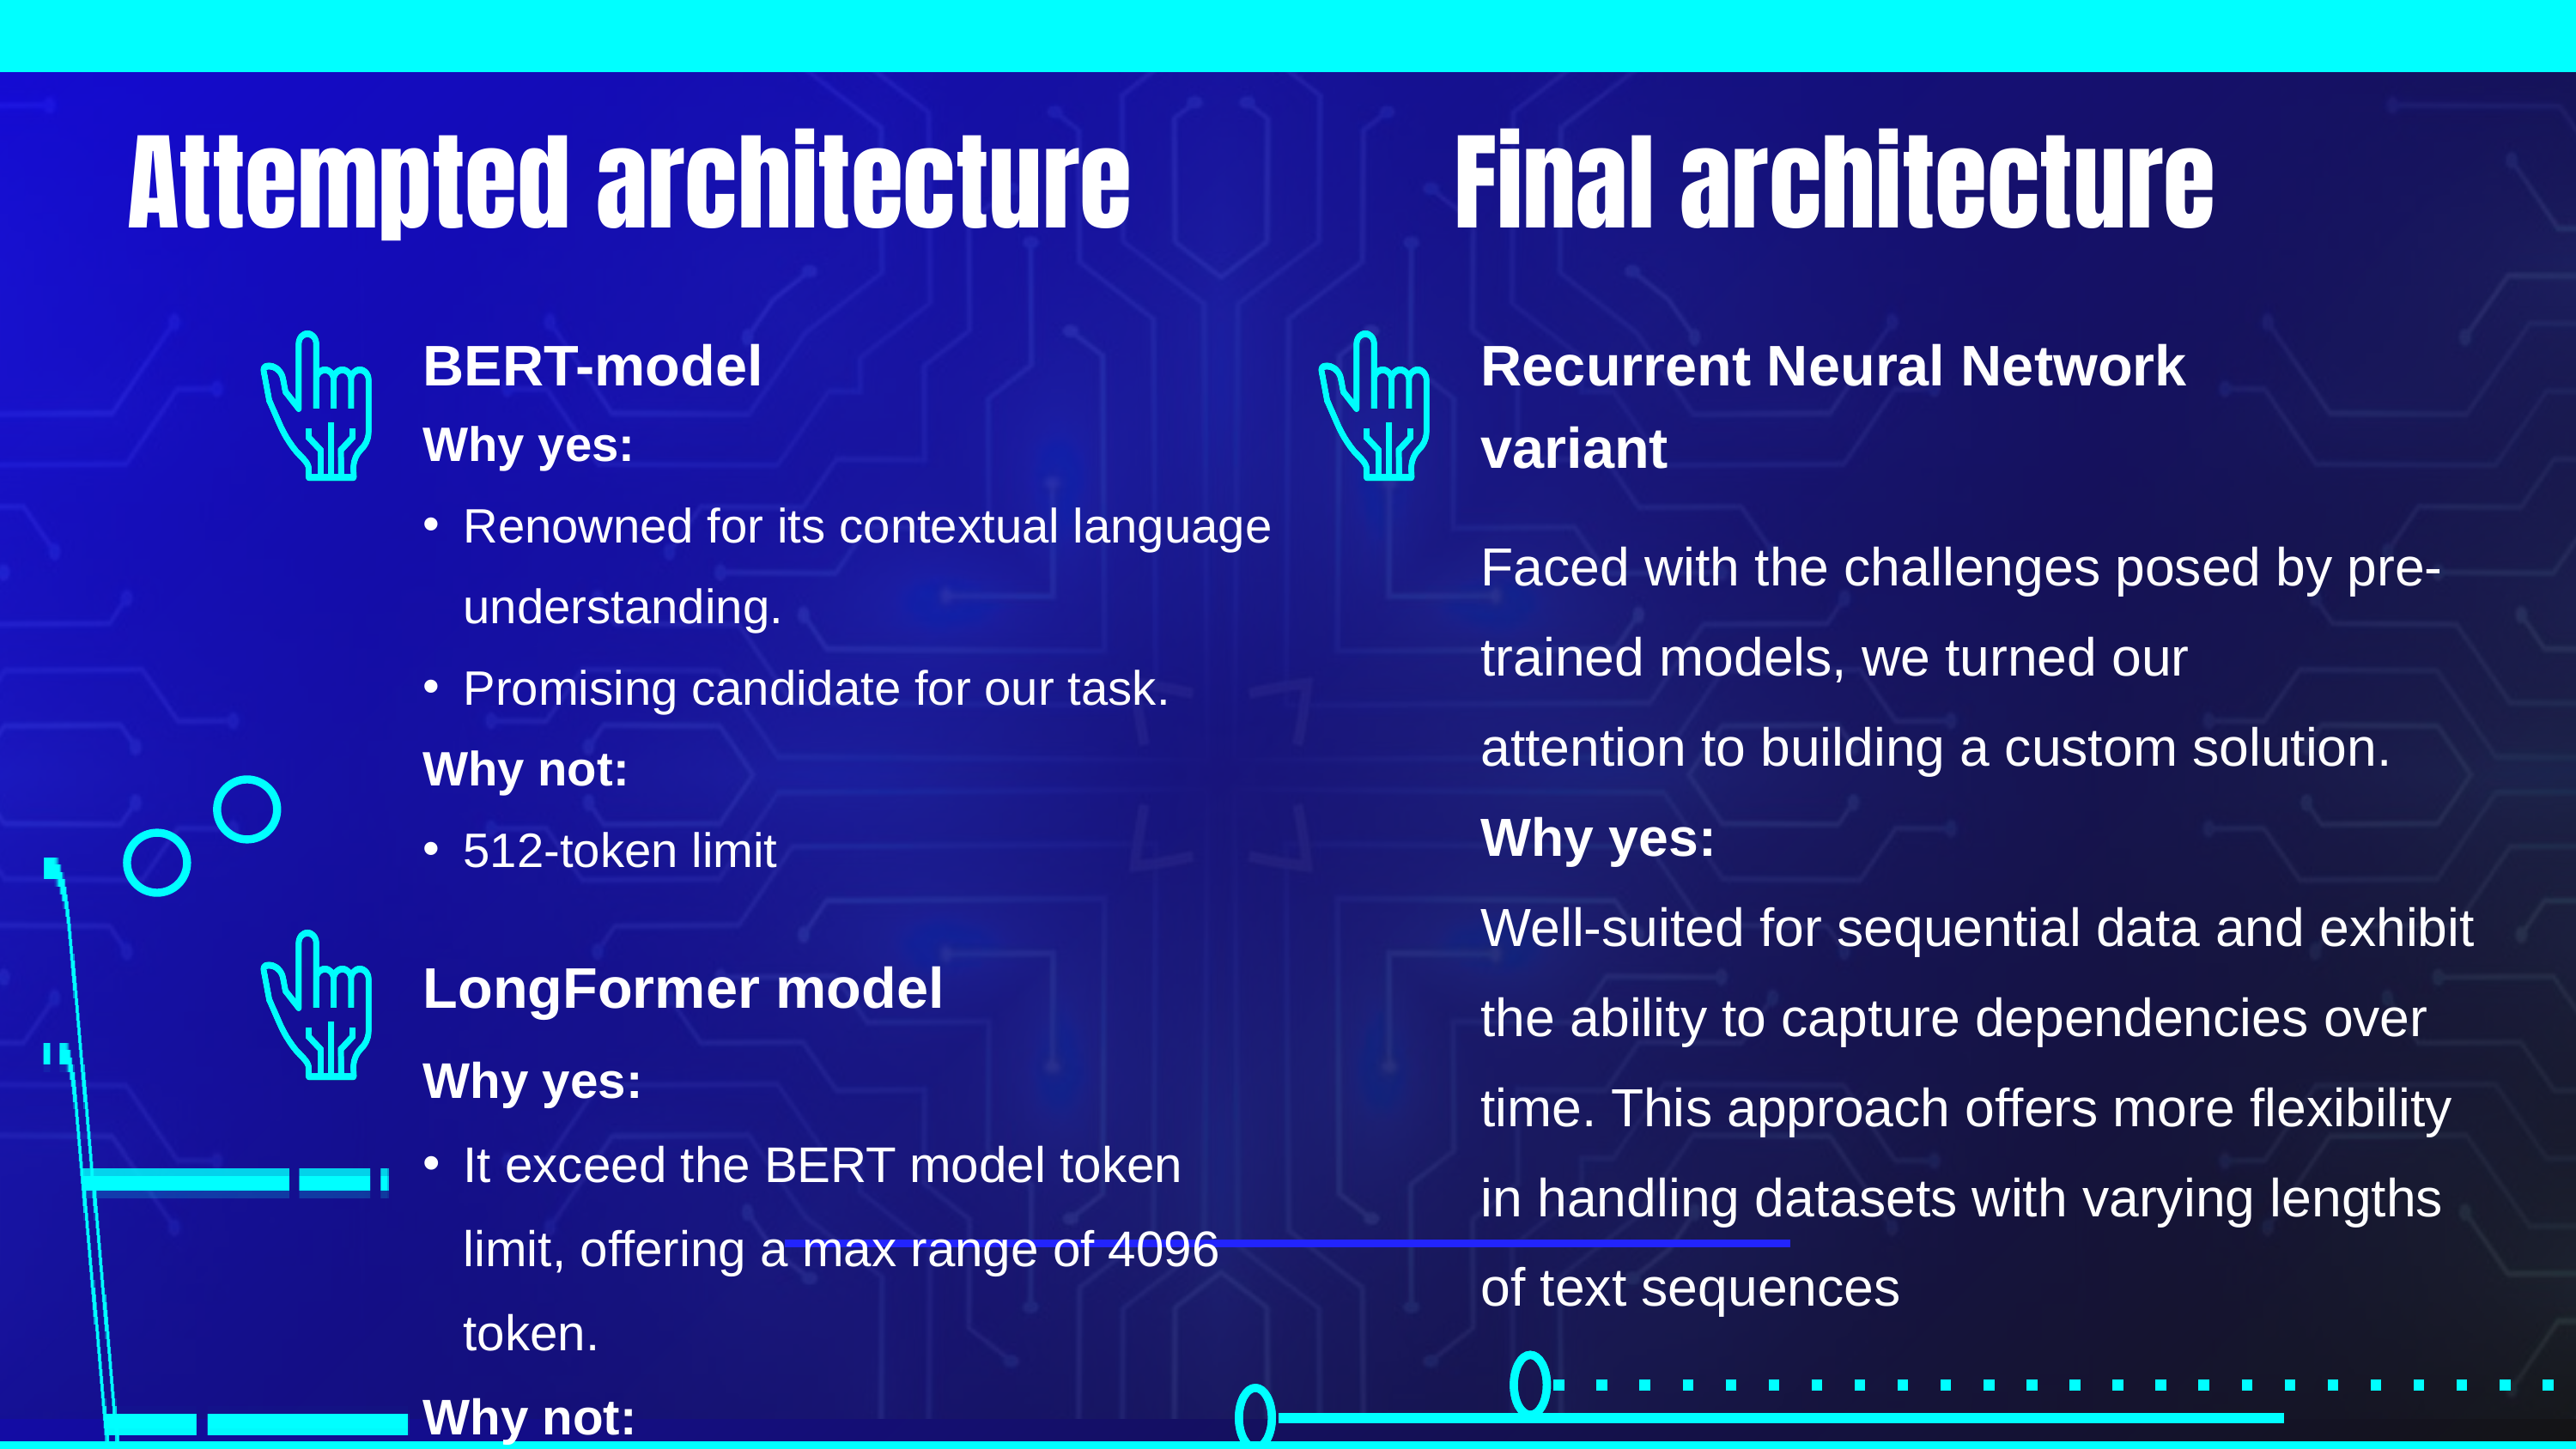

Attempted architecture
Final architecture

Recurrent Neural Network variant

BERT-model
Why yes:
Renowned for its contextual language understanding.
Promising candidate for our task.
Why not:
512-token limit
Faced with the challenges posed by pre-trained models, we turned our
attention to building a custom solution.
Why yes:
Well-suited for sequential data and exhibit the ability to capture dependencies over time. This approach offers more flexibility in handling datasets with varying lengths of text sequences

LongFormer model
Why yes:
It exceed the BERT model token limit, offering a max range of 4096 token.
Why not:
Computational resource saturation